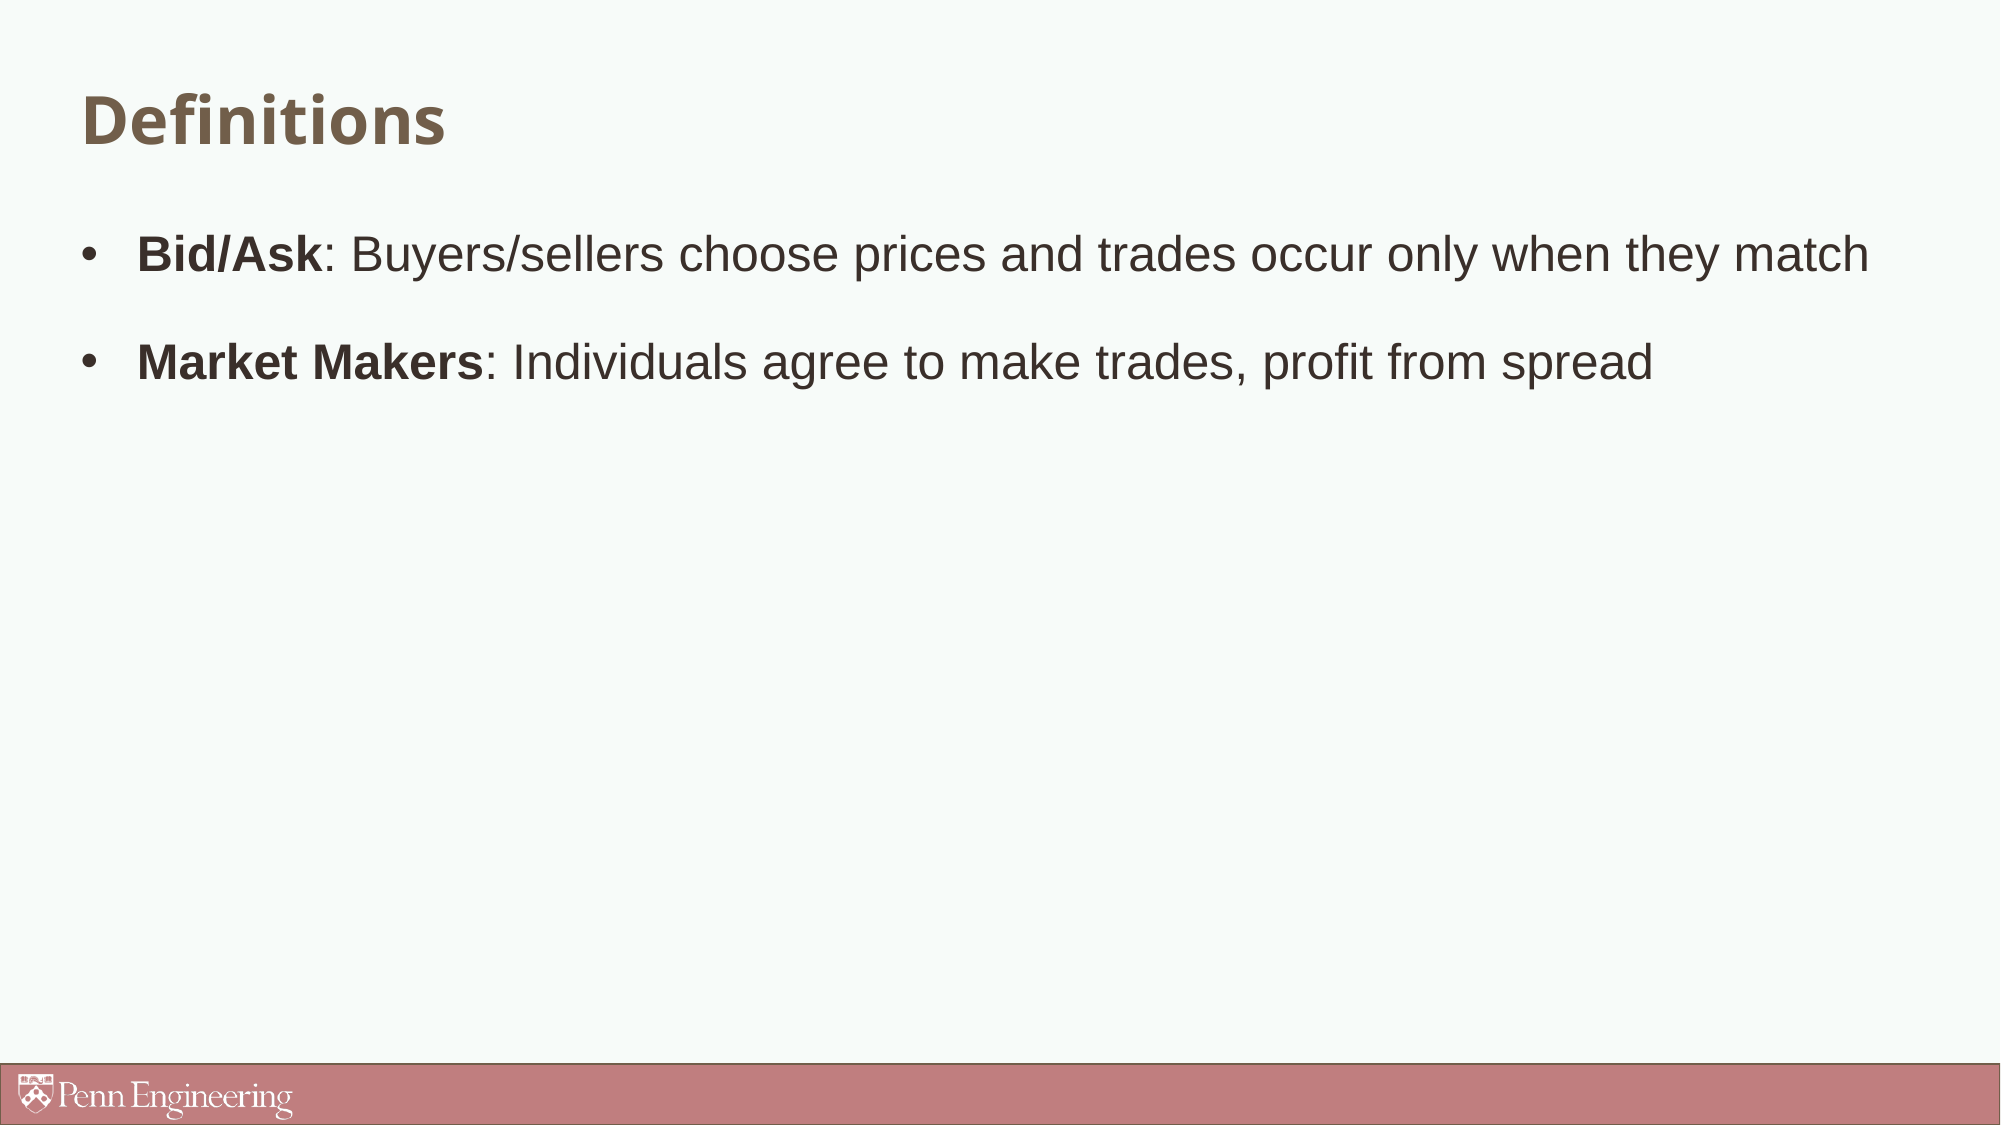

# Definitions
Bid/Ask: Buyers/sellers choose prices and trades occur only when they match

Market Makers: Individuals agree to make trades, profit from spread